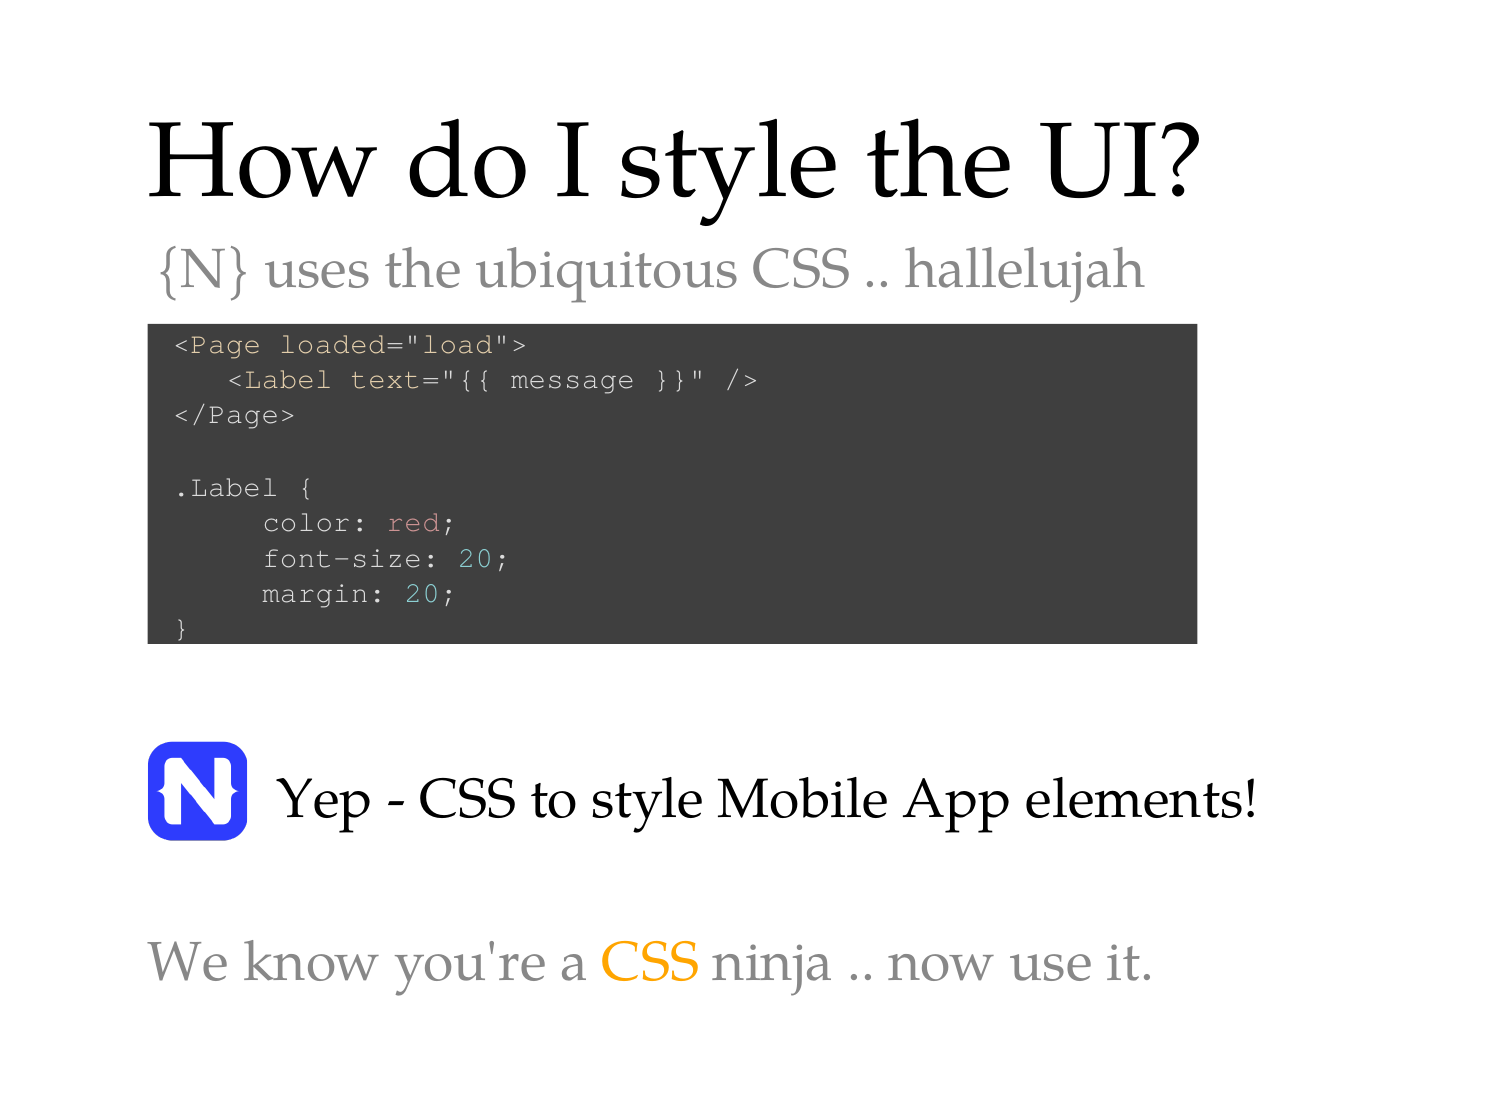

# How do I style the UI?
{N} uses the ubiquitous CSS .. hallelujah
<Page loaded="load">
<Label text="{{ message }}" />
</Page>

.Label {
color: red; font-size: 20;
margin: 20;
}

Yep - CSS to style Mobile App elements!

We know you're a CSS ninja .. now use it.